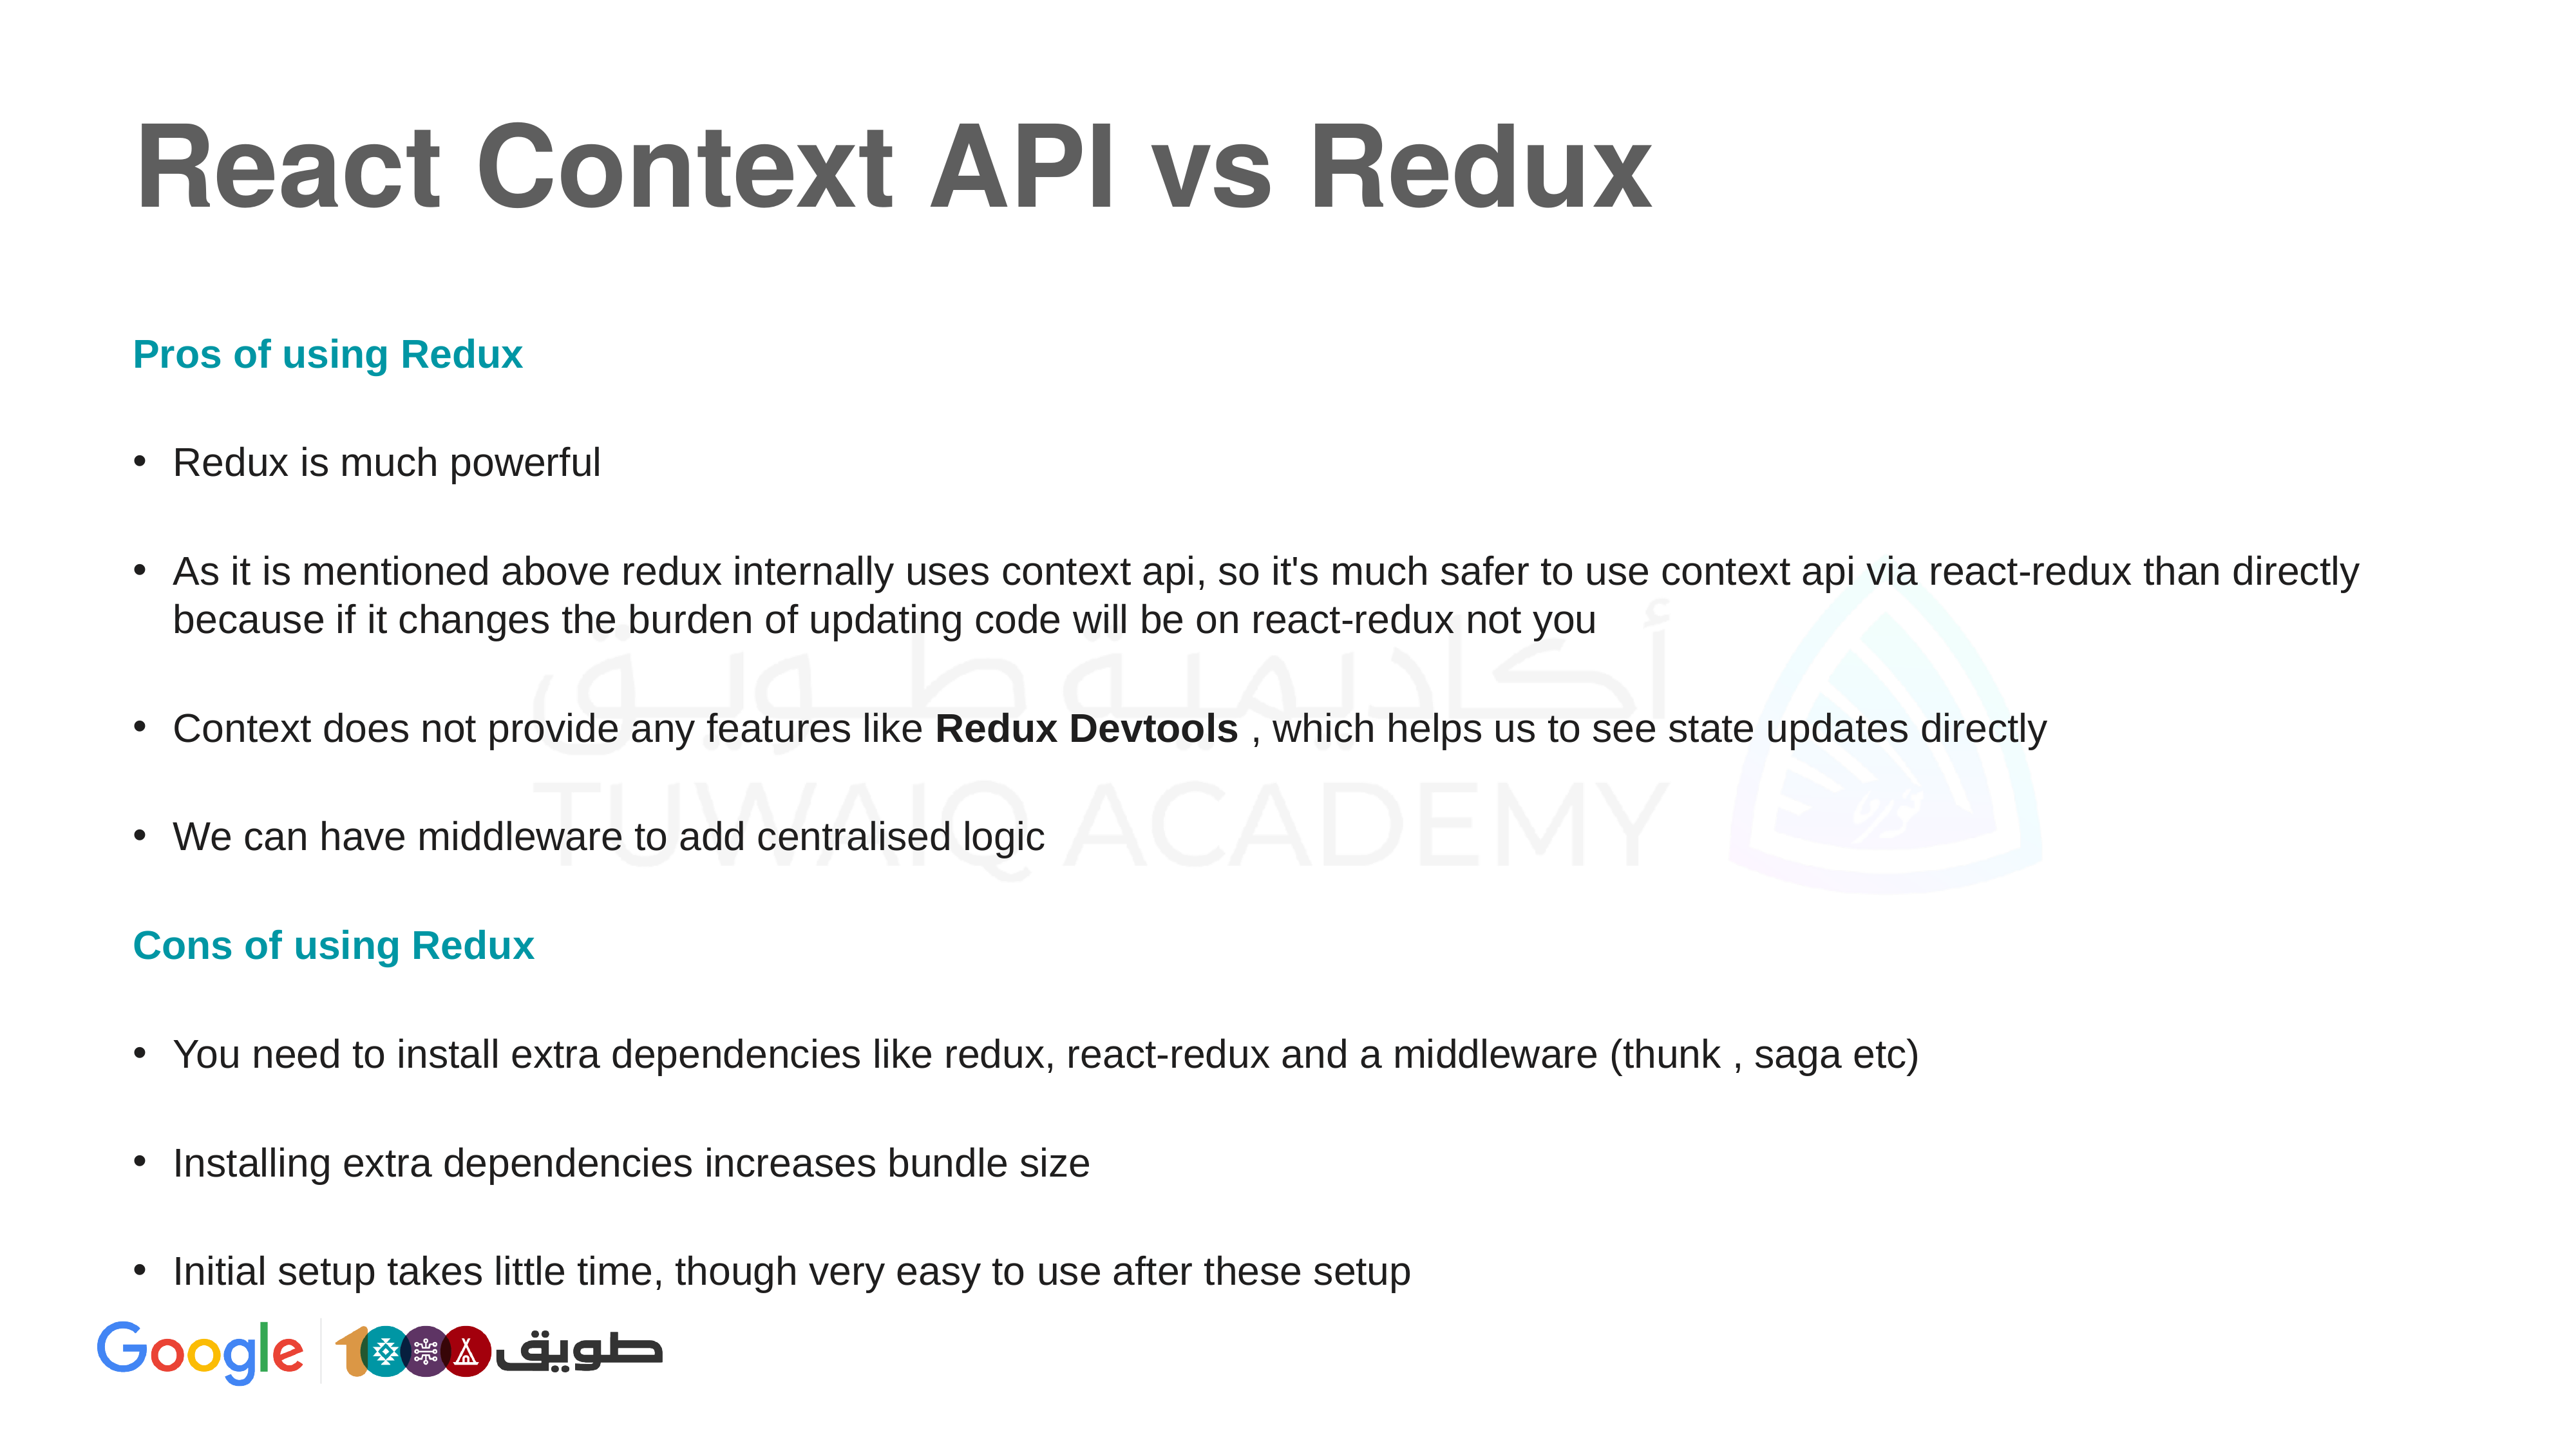

# React Context API vs Redux
Pros of using Redux
Redux is much powerful
As it is mentioned above redux internally uses context api, so it's much safer to use context api via react-redux than directly because if it changes the burden of updating code will be on react-redux not you
Context does not provide any features like Redux Devtools , which helps us to see state updates directly
We can have middleware to add centralised logic
Cons of using Redux
You need to install extra dependencies like redux, react-redux and a middleware (thunk , saga etc)
Installing extra dependencies increases bundle size
Initial setup takes little time, though very easy to use after these setup